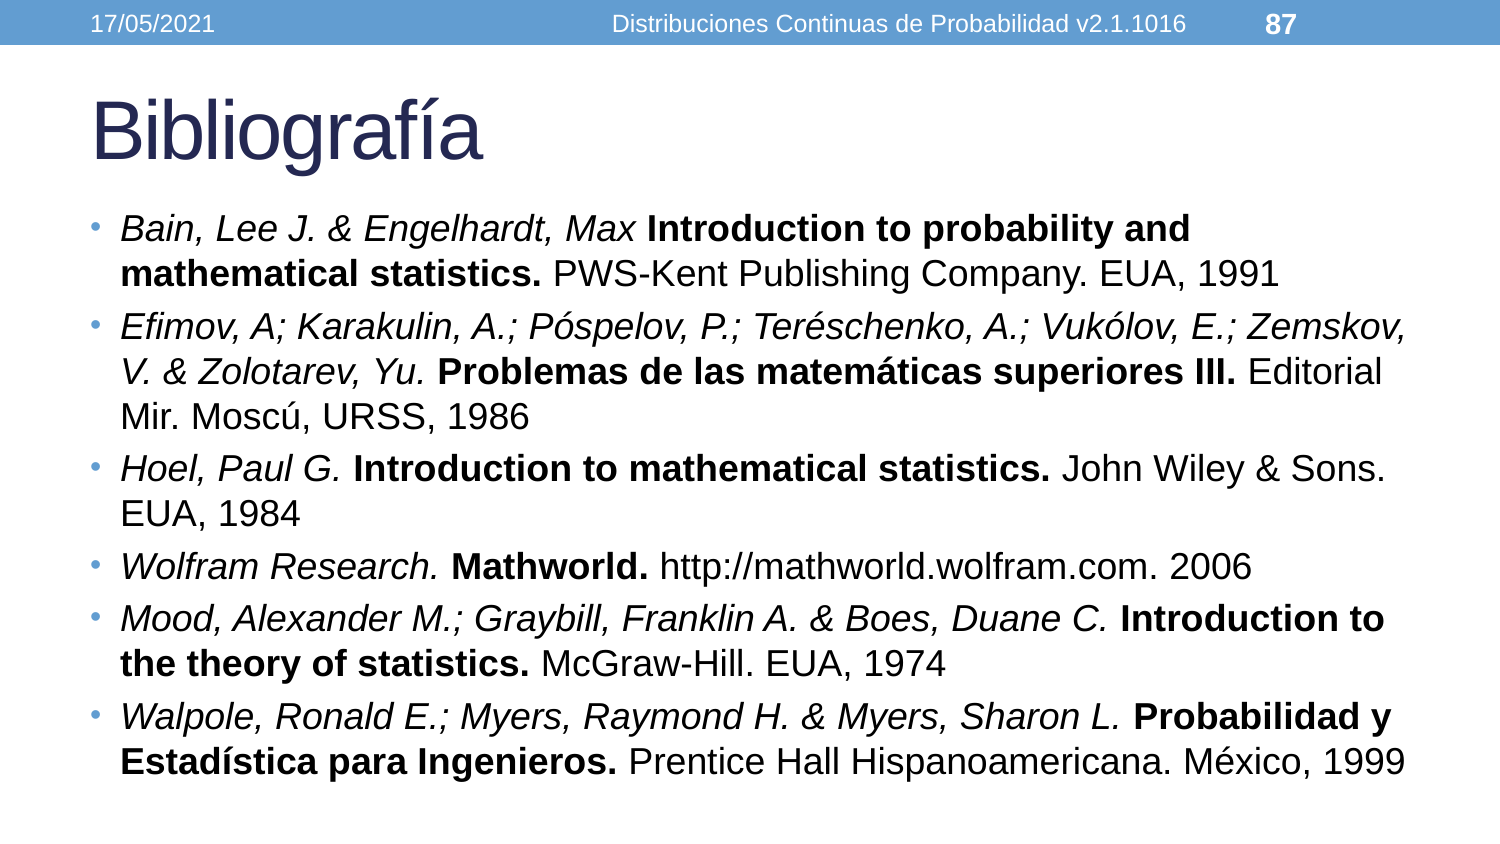

17/05/2021
Distribuciones Continuas de Probabilidad v2.1.1016
87
# Bibliografía
Bain, Lee J. & Engelhardt, Max Introduction to probability and mathematical statistics. PWS-Kent Publishing Company. EUA, 1991
Efimov, A; Karakulin, A.; Póspelov, P.; Teréschenko, A.; Vukólov, E.; Zemskov, V. & Zolotarev, Yu. Problemas de las matemáticas superiores III. Editorial Mir. Moscú, URSS, 1986
Hoel, Paul G. Introduction to mathematical statistics. John Wiley & Sons. EUA, 1984
Wolfram Research. Mathworld. http://mathworld.wolfram.com. 2006
Mood, Alexander M.; Graybill, Franklin A. & Boes, Duane C. Introduction to the theory of statistics. McGraw-Hill. EUA, 1974
Walpole, Ronald E.; Myers, Raymond H. & Myers, Sharon L. Probabilidad y Estadística para Ingenieros. Prentice Hall Hispanoamericana. México, 1999